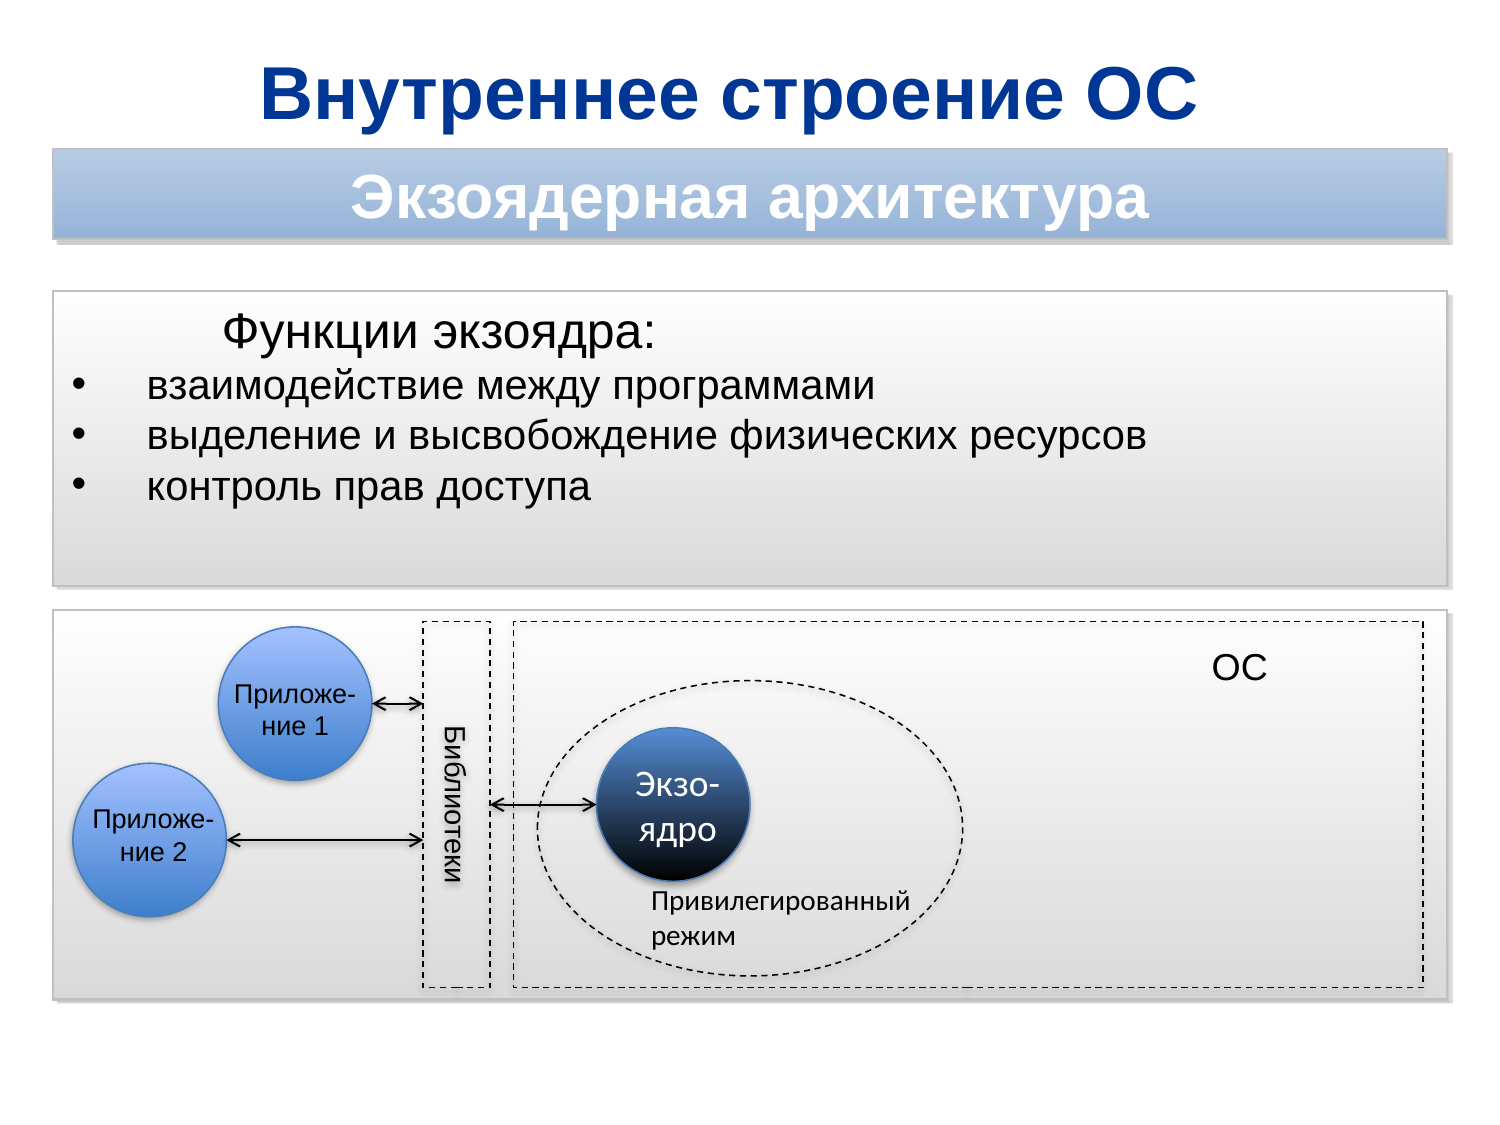

Внутреннее строение ОС
Экзоядерная архитектура

	Функции экзоядра:
взаимодействие между программами
выделение и высвобождение физических ресурсов
контроль прав доступа

Библиотеки

ОС
Приложе-ние 1

Экзо-
ядро

Приложе-ние 2
Привилегированный режим